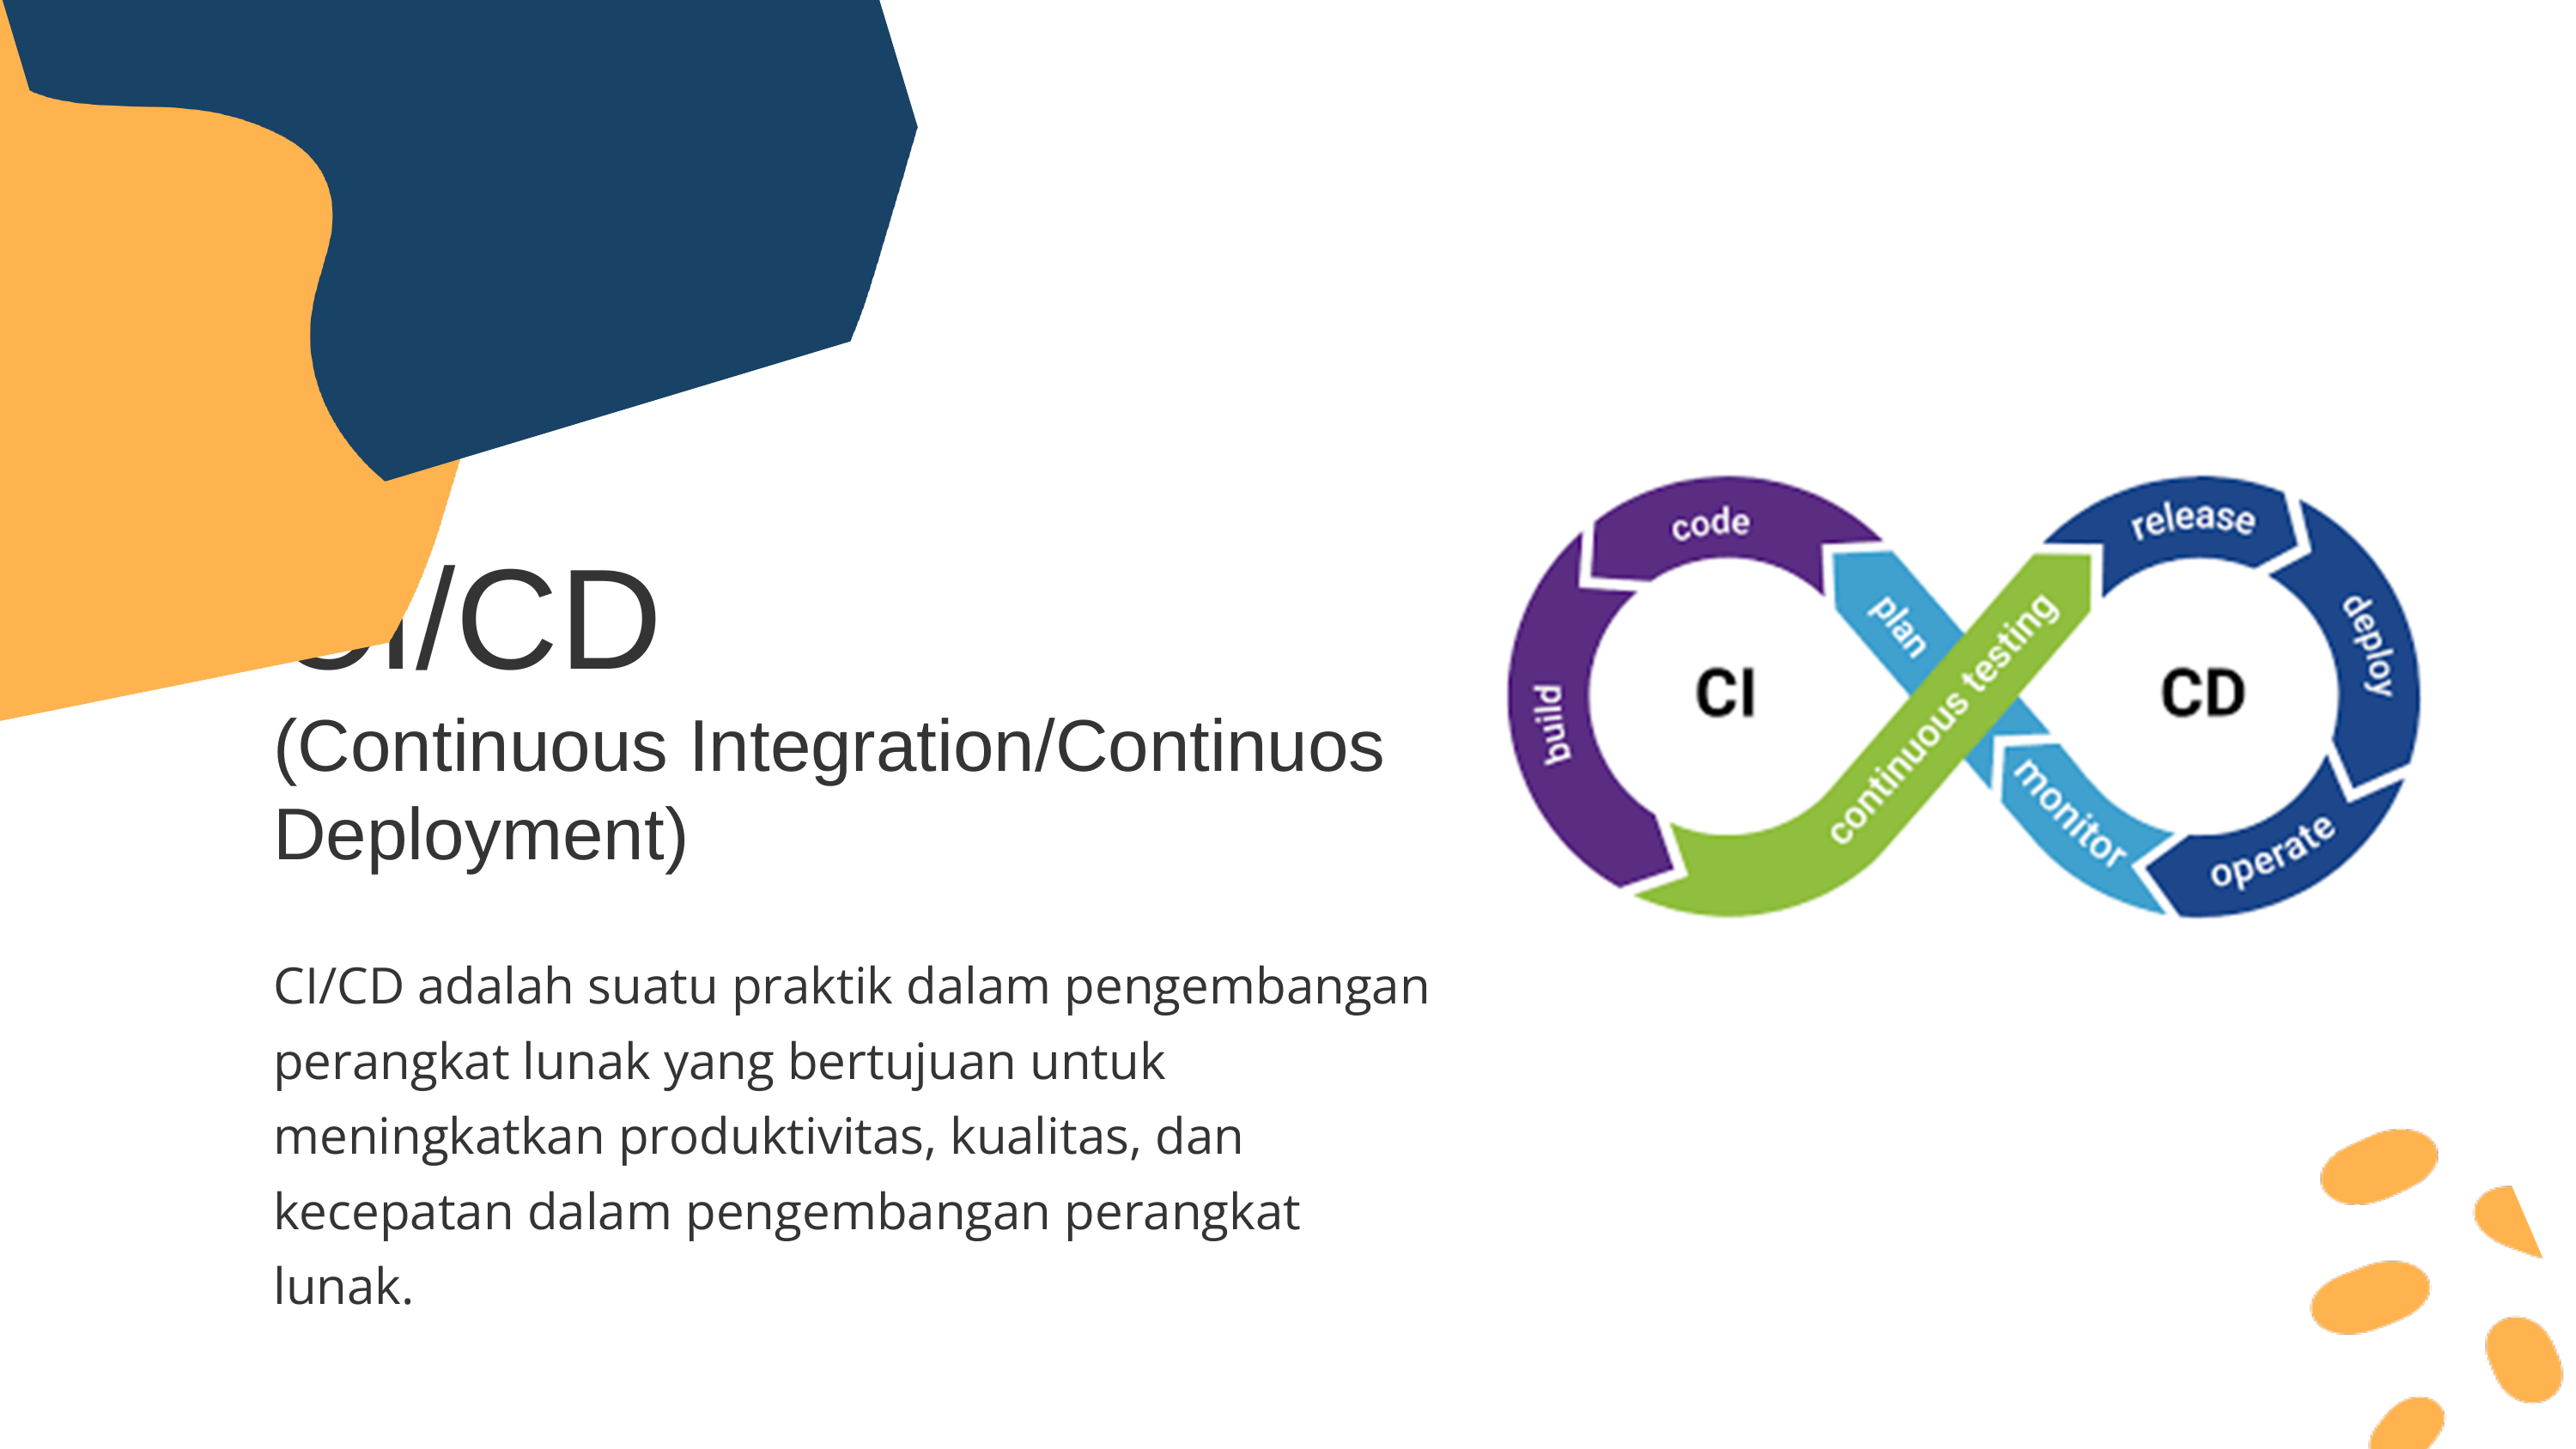

CI/CD
(Continuous Integration/Continuos Deployment)
CI/CD adalah suatu praktik dalam pengembangan perangkat lunak yang bertujuan untuk meningkatkan produktivitas, kualitas, dan kecepatan dalam pengembangan perangkat lunak.